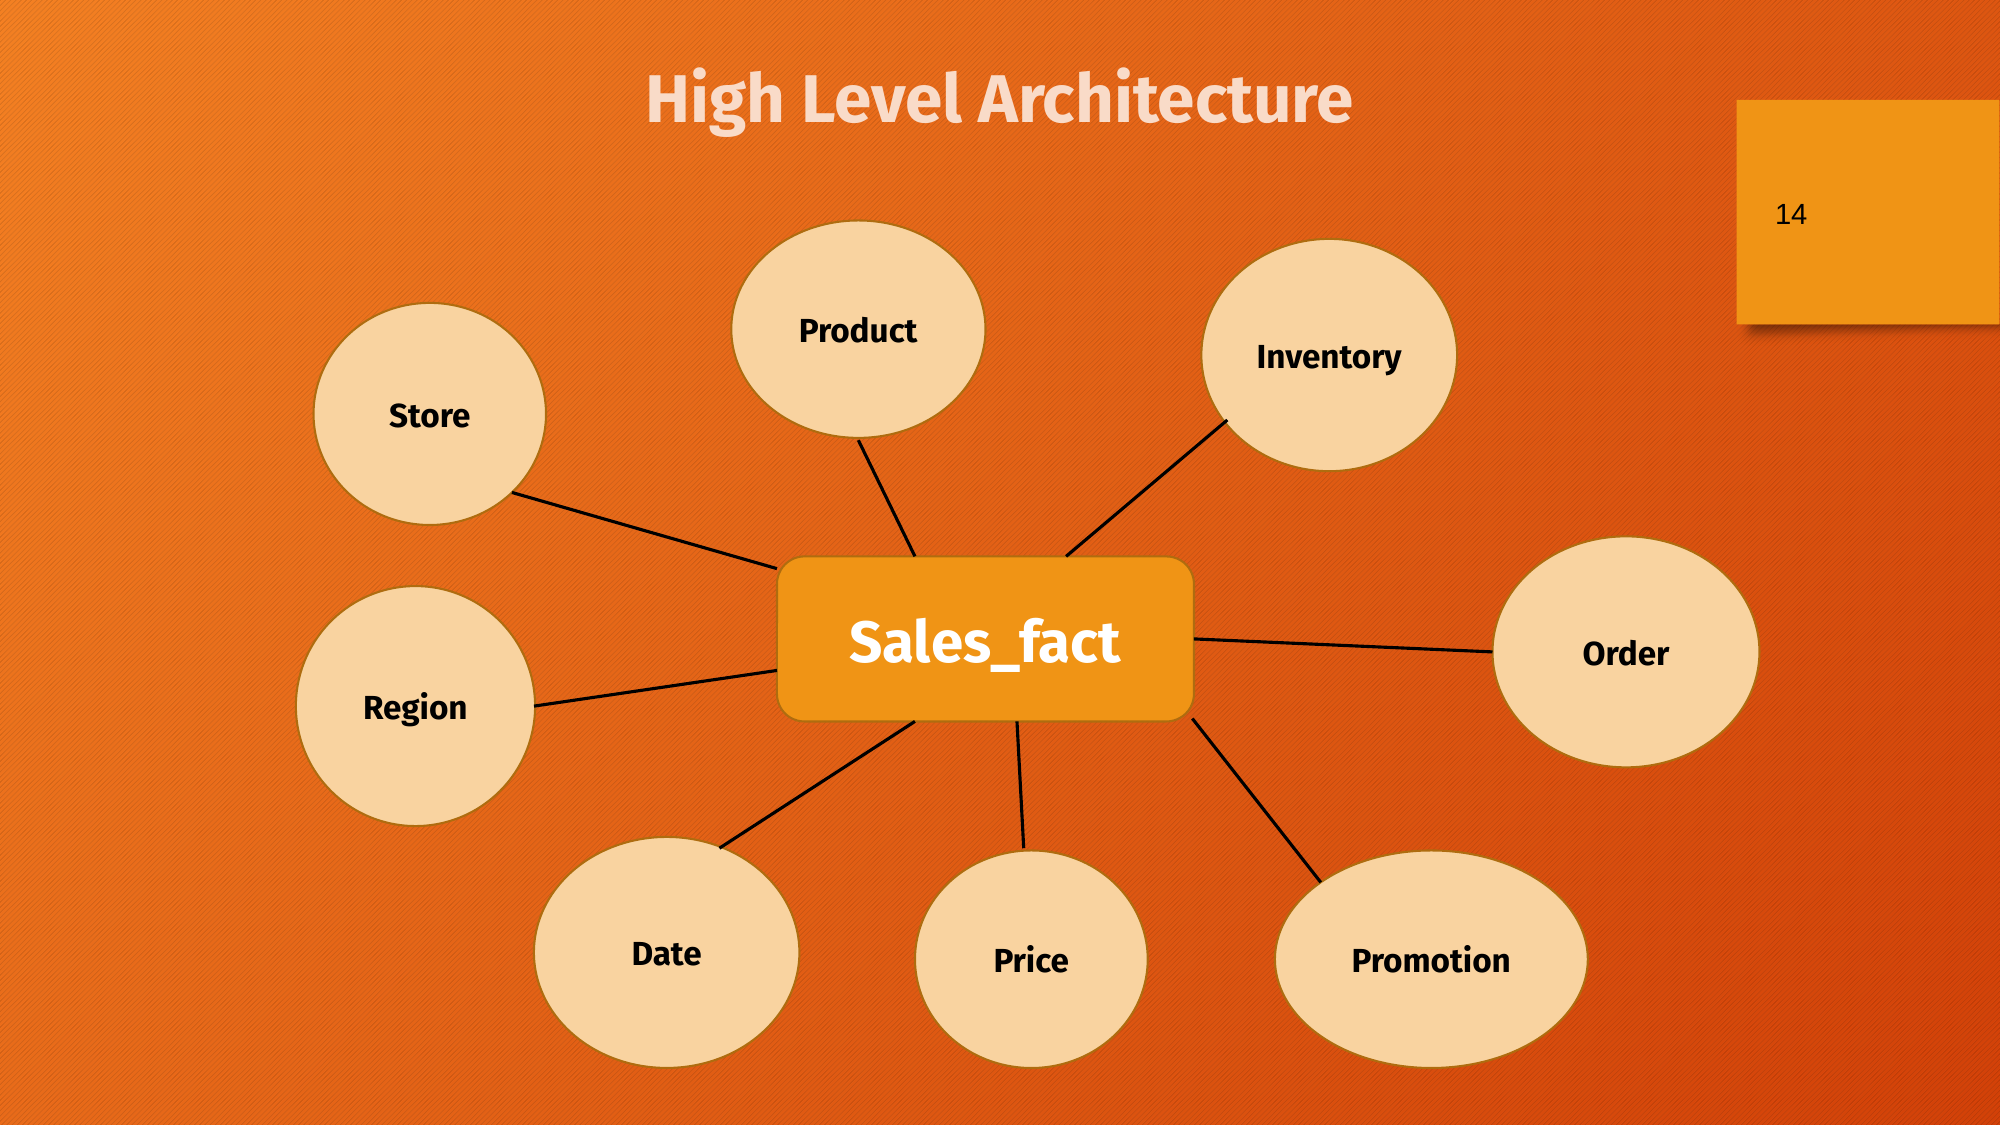

High Level Architecture
14
Product
Inventory
Store
Order
Sales_fact
Region
Date
Price
Promotion